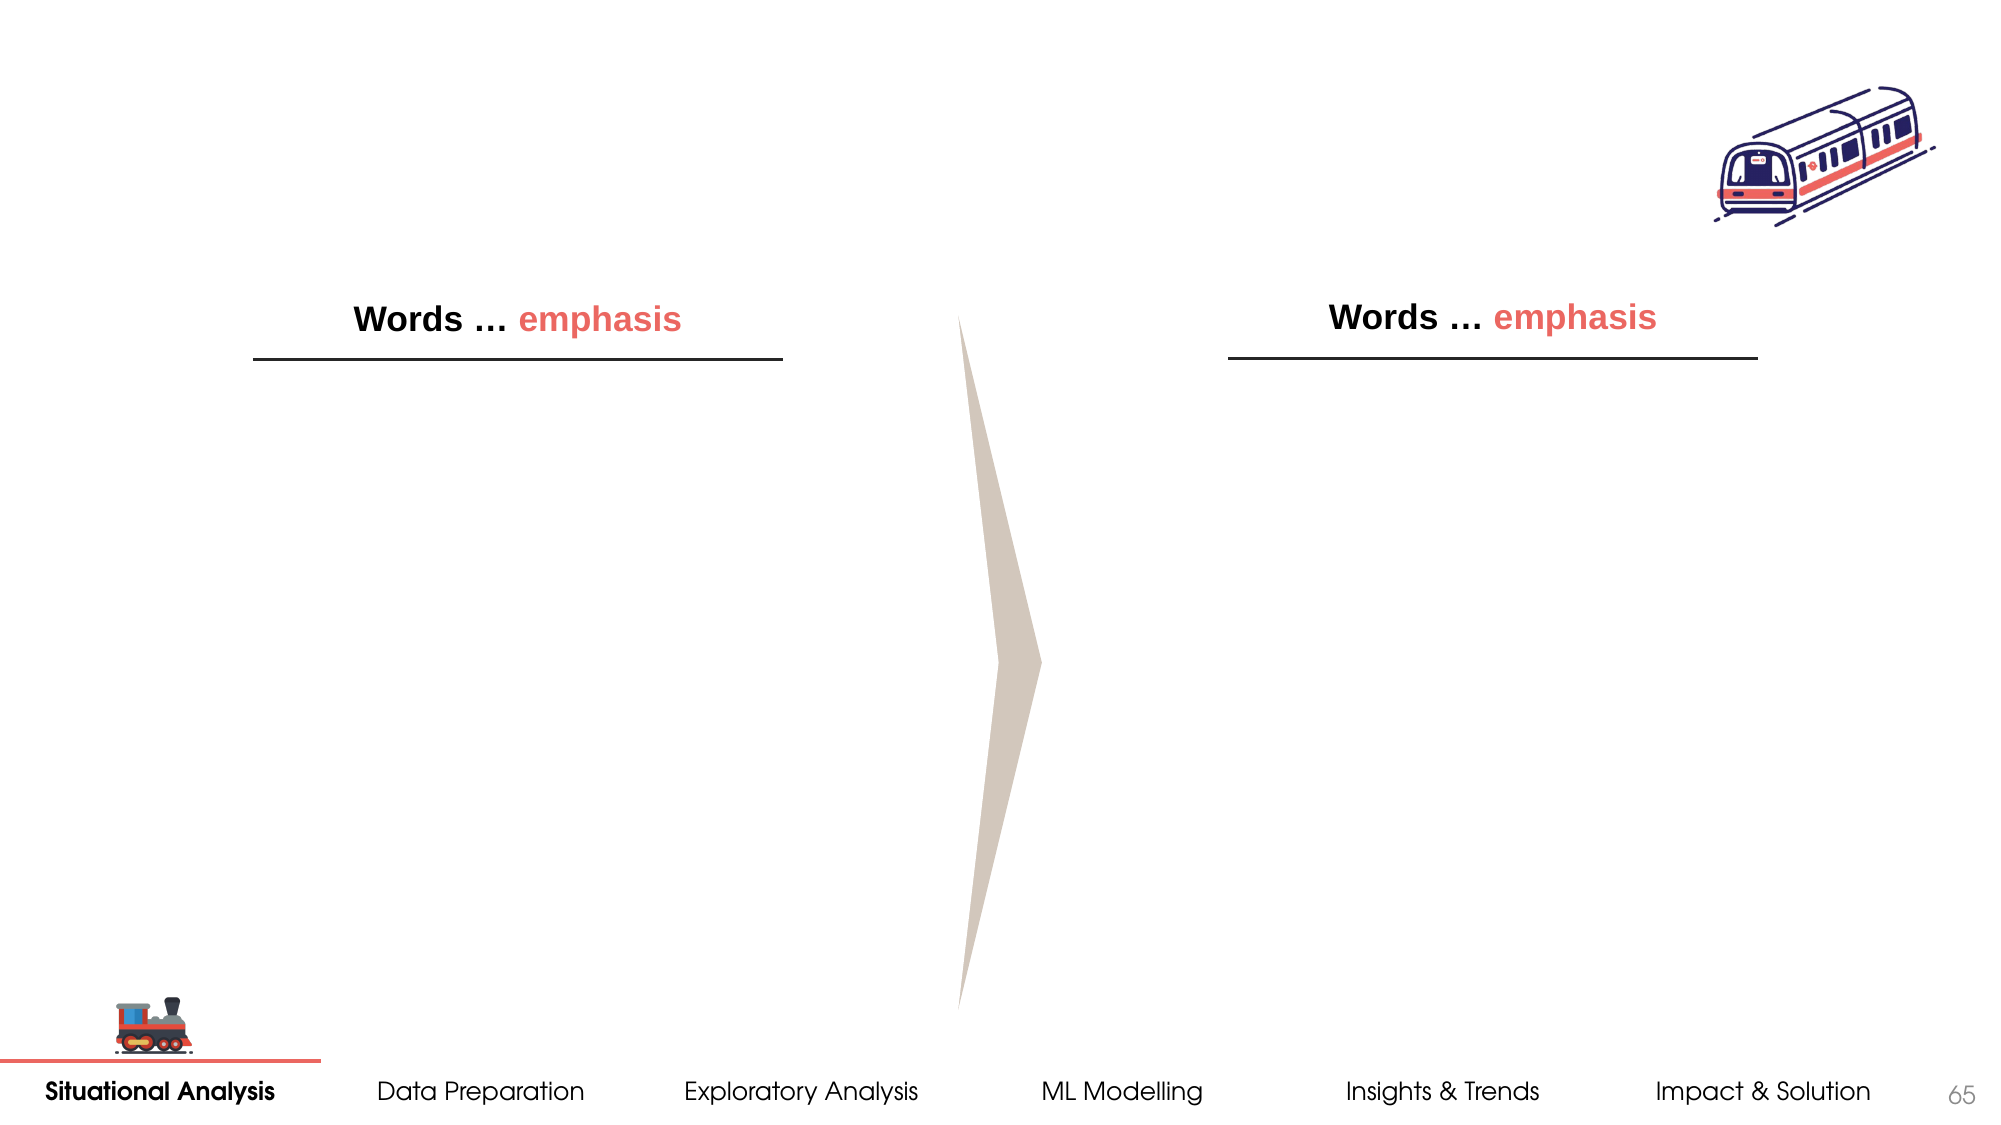

Words … emphasis
Words … emphasis

65